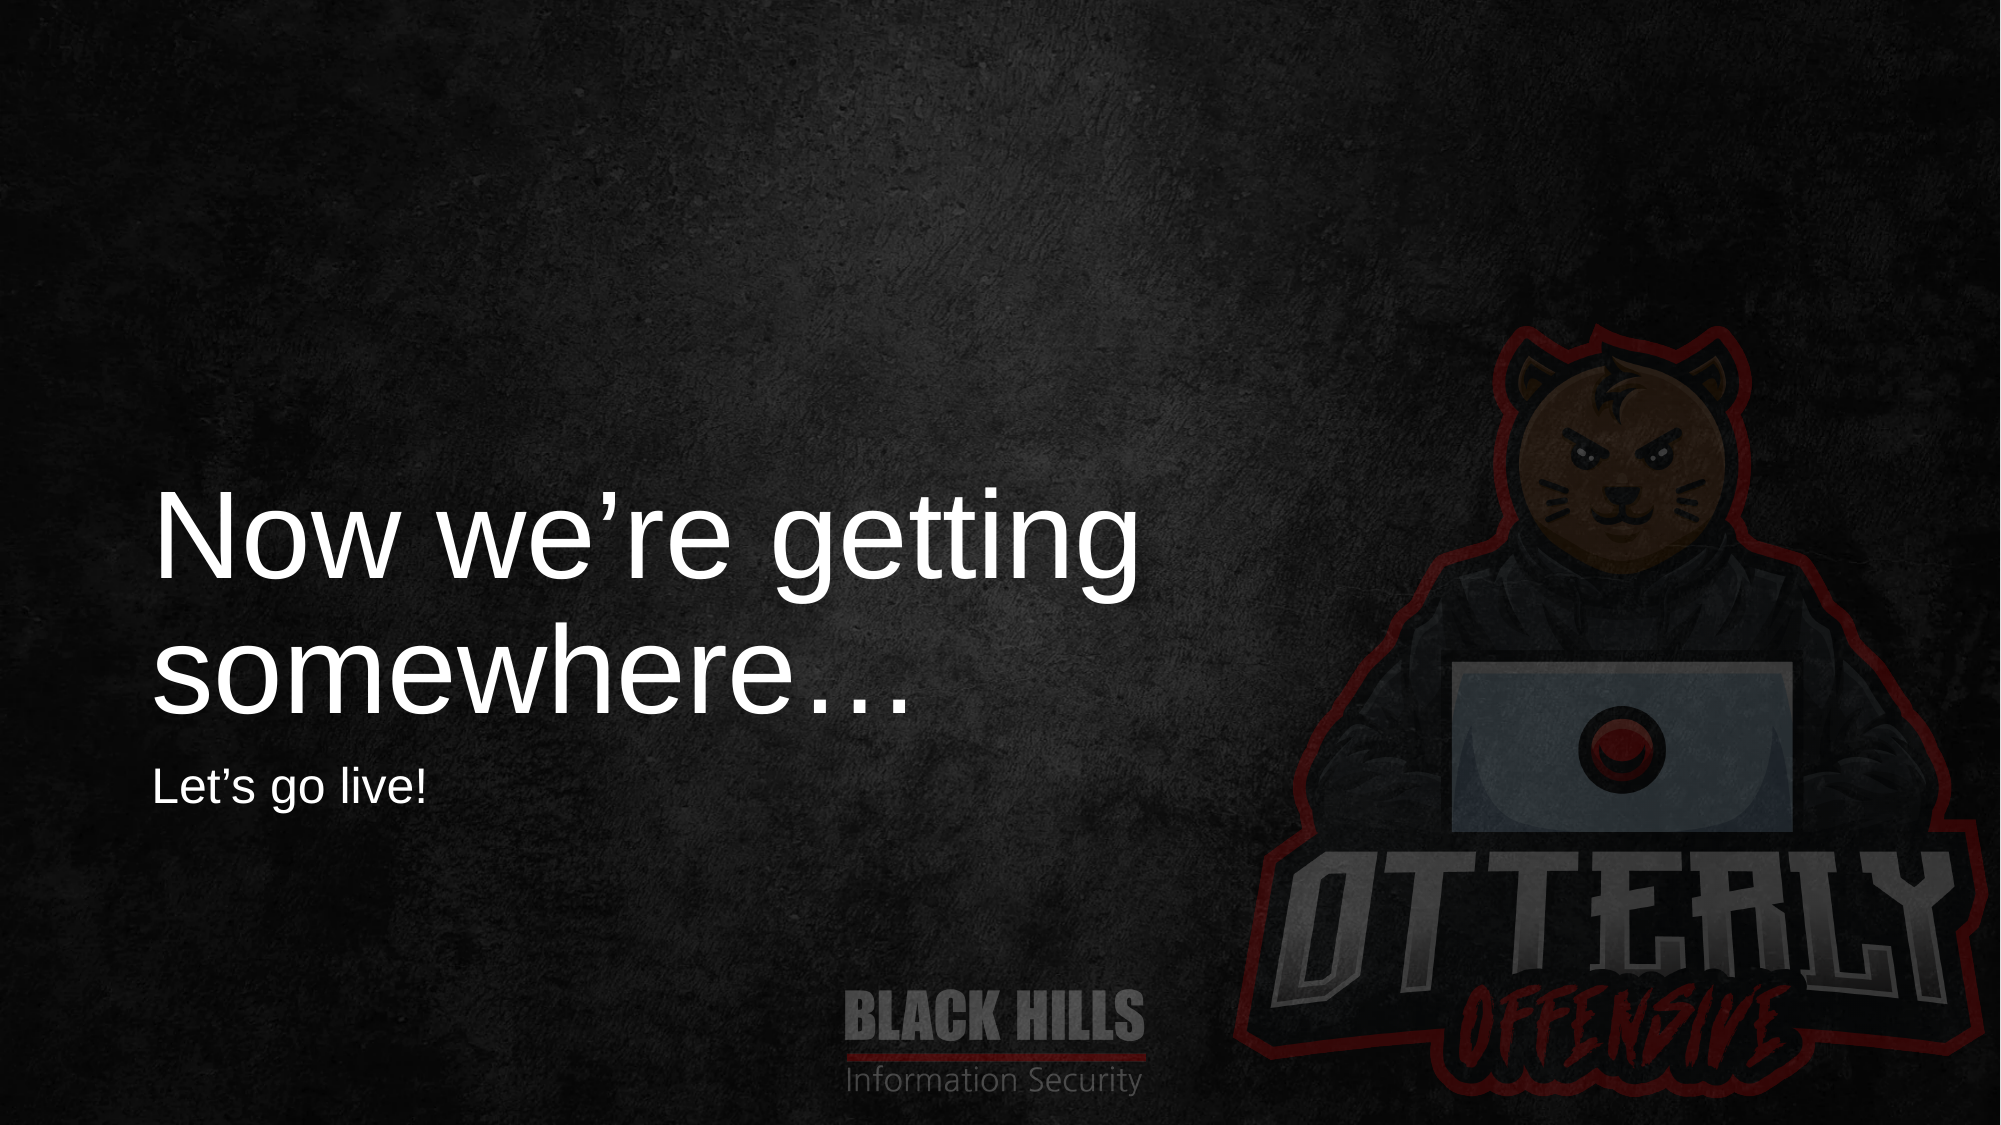

# Now we’re getting somewhere…
Let’s go live!